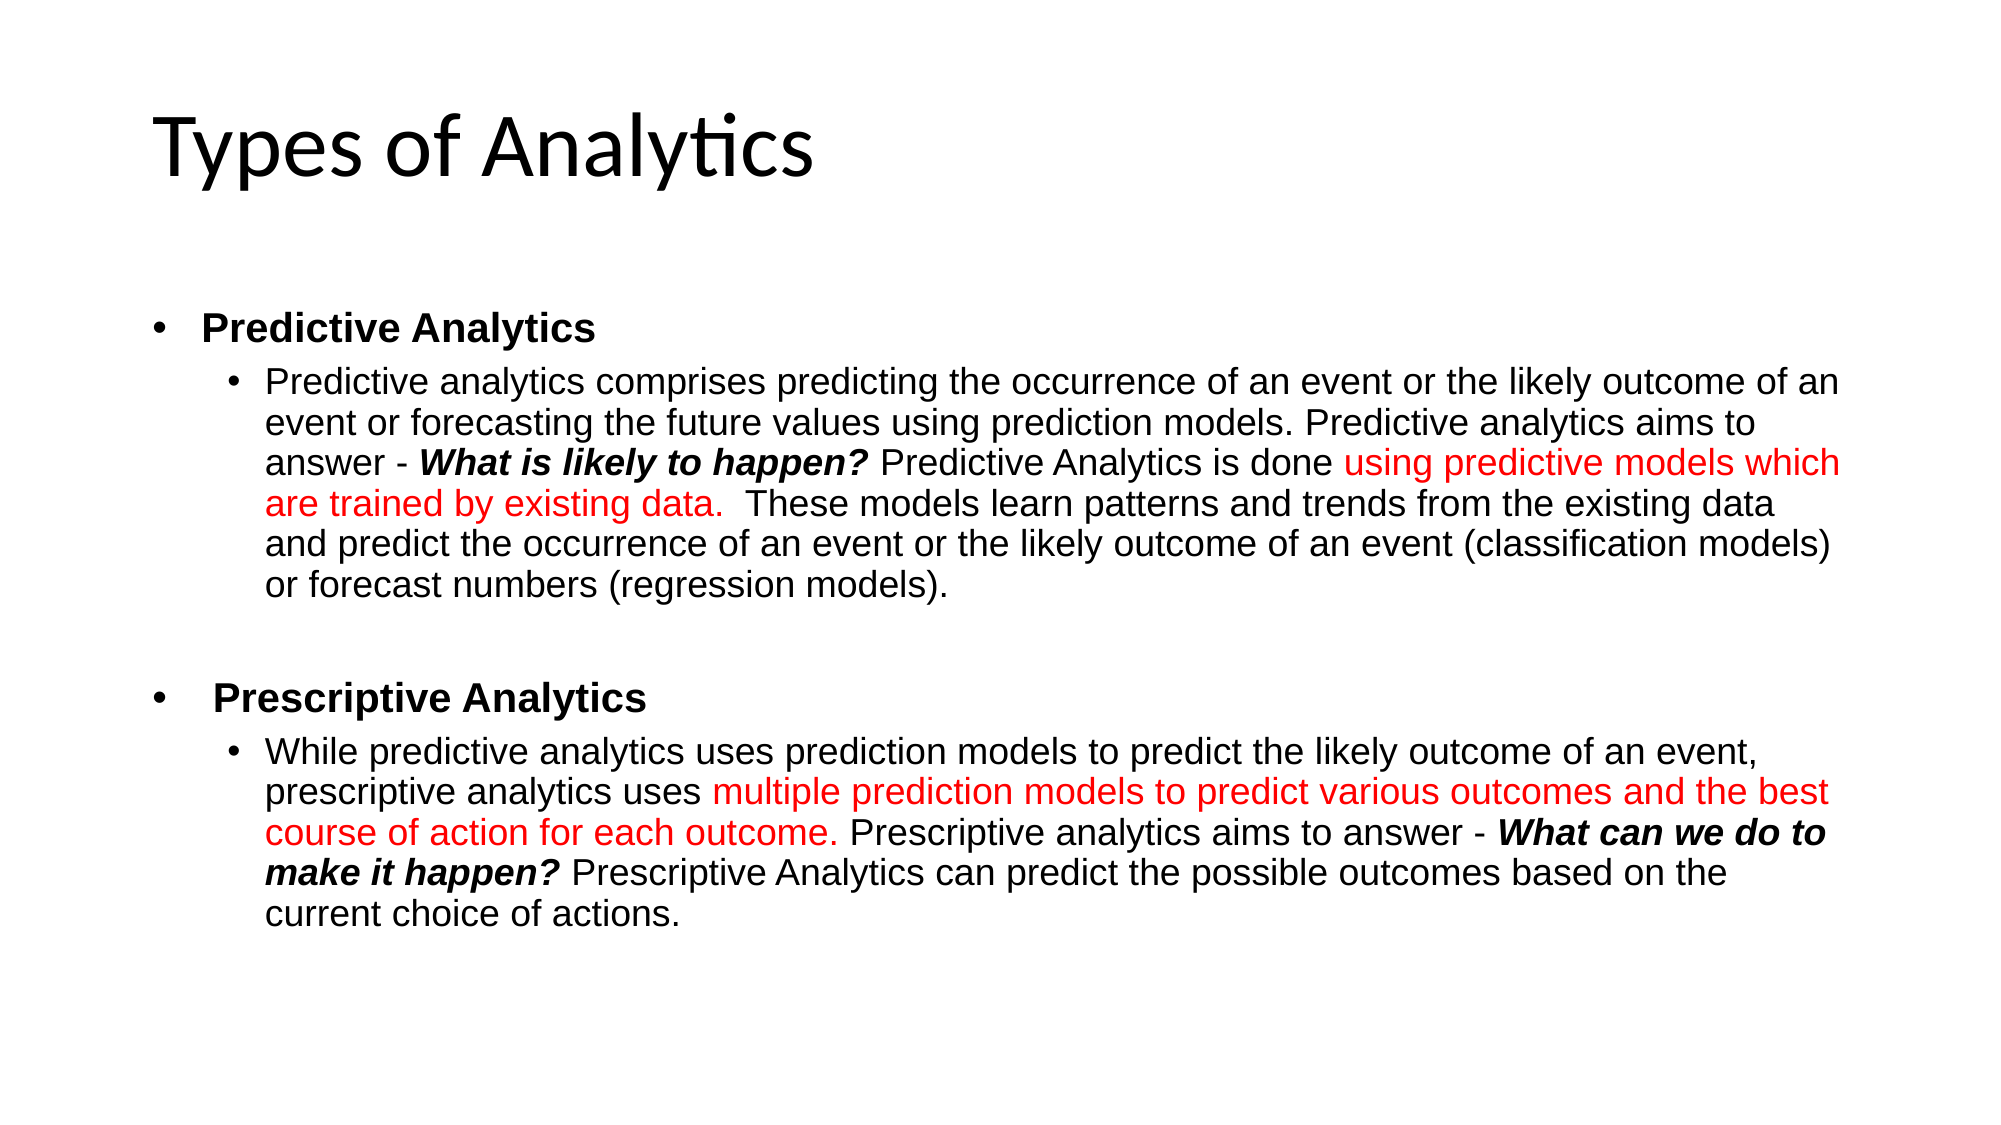

# Types of Analytics
 Predictive Analytics
Predictive analytics comprises predicting the occurrence of an event or the likely outcome of an event or forecasting the future values using prediction models. Predictive analytics aims to answer - What is likely to happen? Predictive Analytics is done using predictive models which are trained by existing data.  These models learn patterns and trends from the existing data and predict the occurrence of an event or the likely outcome of an event (classiﬁcation models) or forecast numbers (regression models).

  Prescriptive Analytics
While predictive analytics uses prediction models to predict the likely outcome of an event, prescriptive analytics uses multiple prediction models to predict various outcomes and the best course of action for each outcome. Prescriptive analytics aims to answer - What can we do to make it happen? Prescriptive Analytics can predict the possible outcomes based on the current choice of actions.